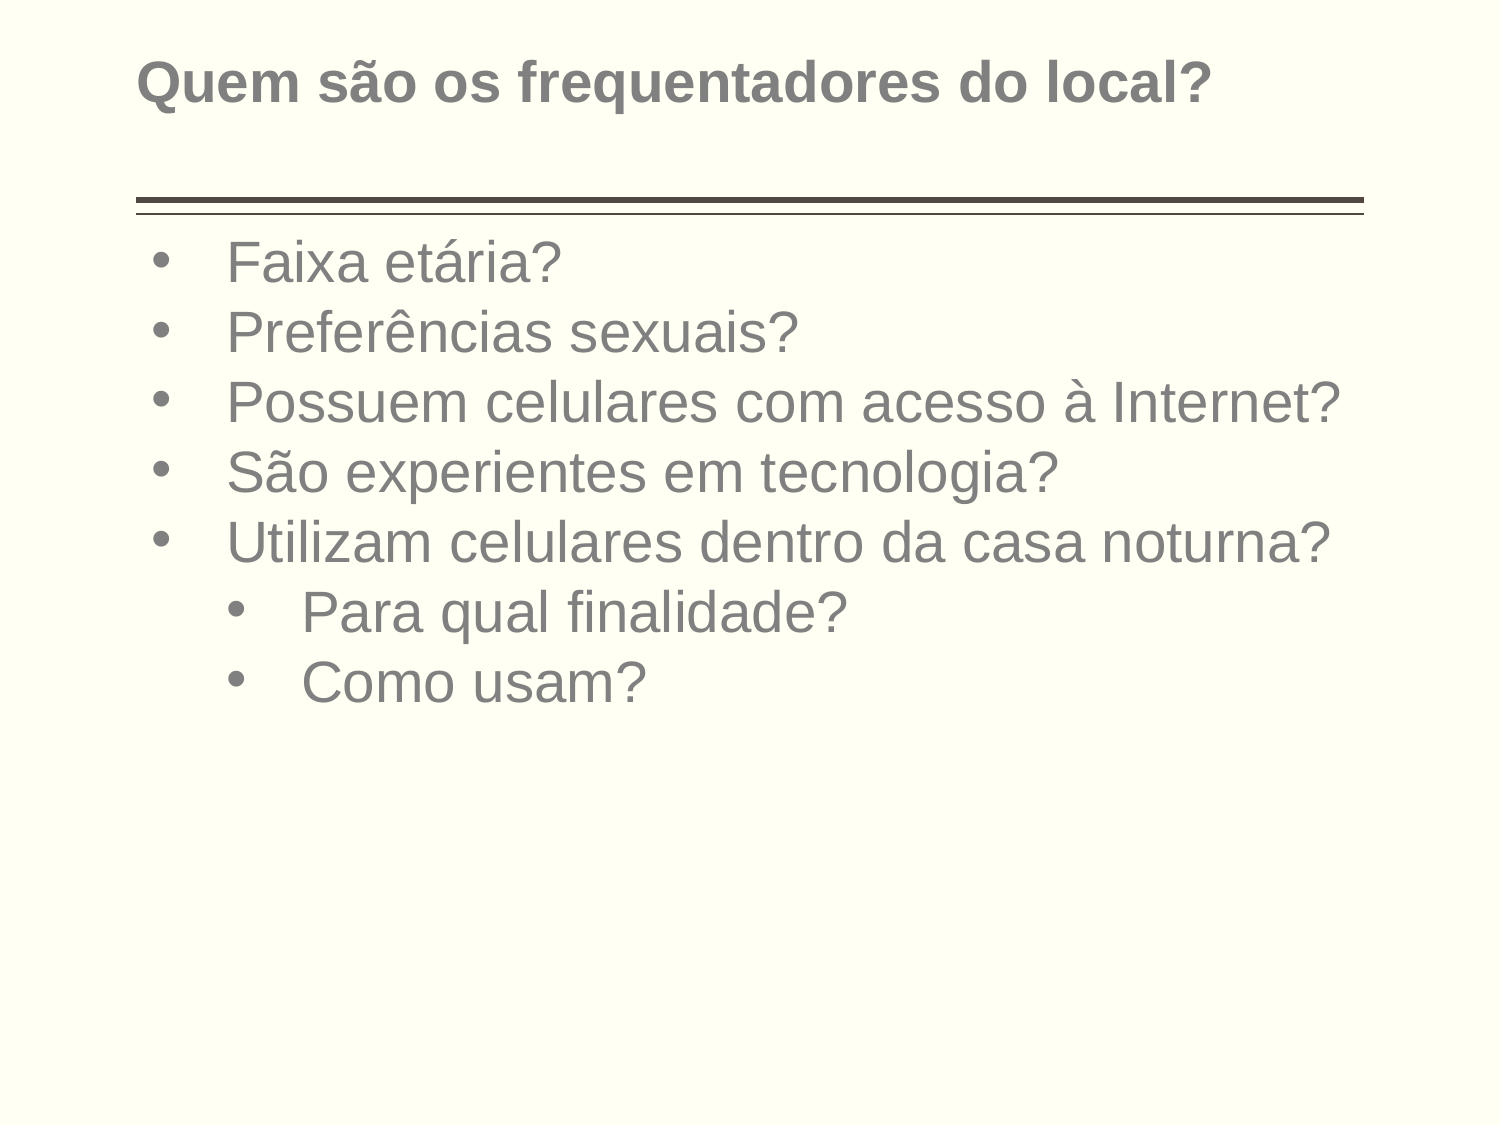

# Quem são os frequentadores do local?
Faixa etária?
Preferências sexuais?
Possuem celulares com acesso à Internet?
São experientes em tecnologia?
Utilizam celulares dentro da casa noturna?
Para qual finalidade?
Como usam?